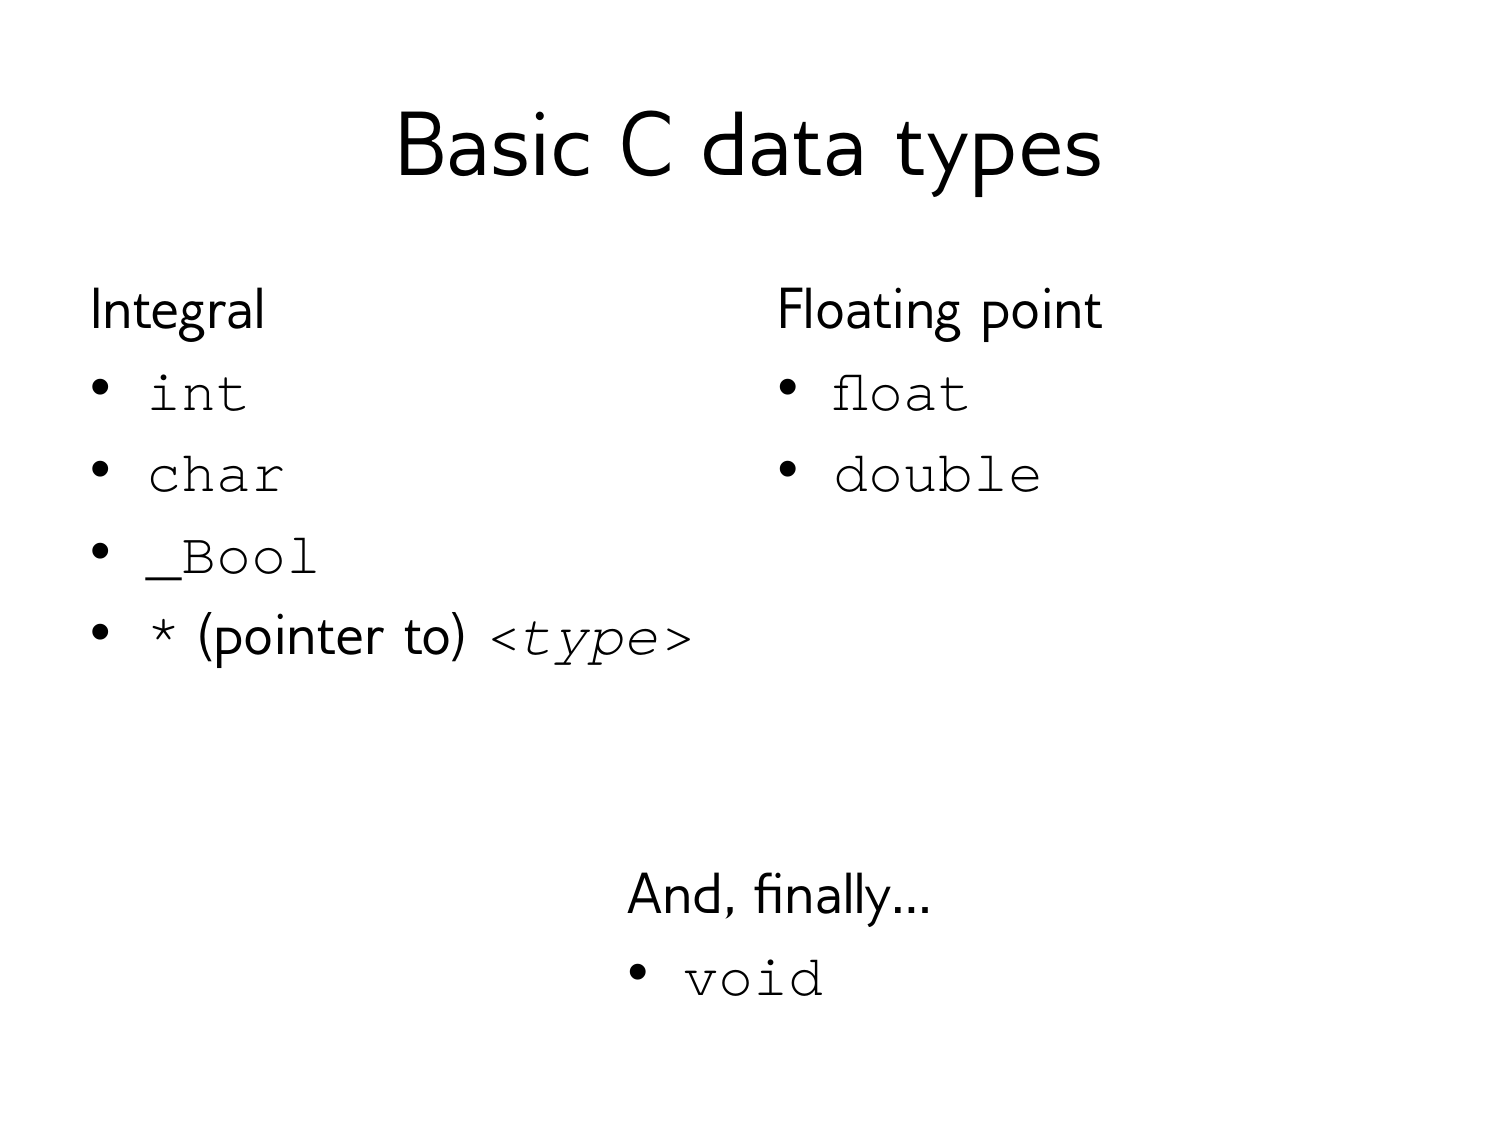

# Basic C data types
Integral
int
char
_Bool
* (pointer to) <type>
Floating point
float
double
And, finally…
void